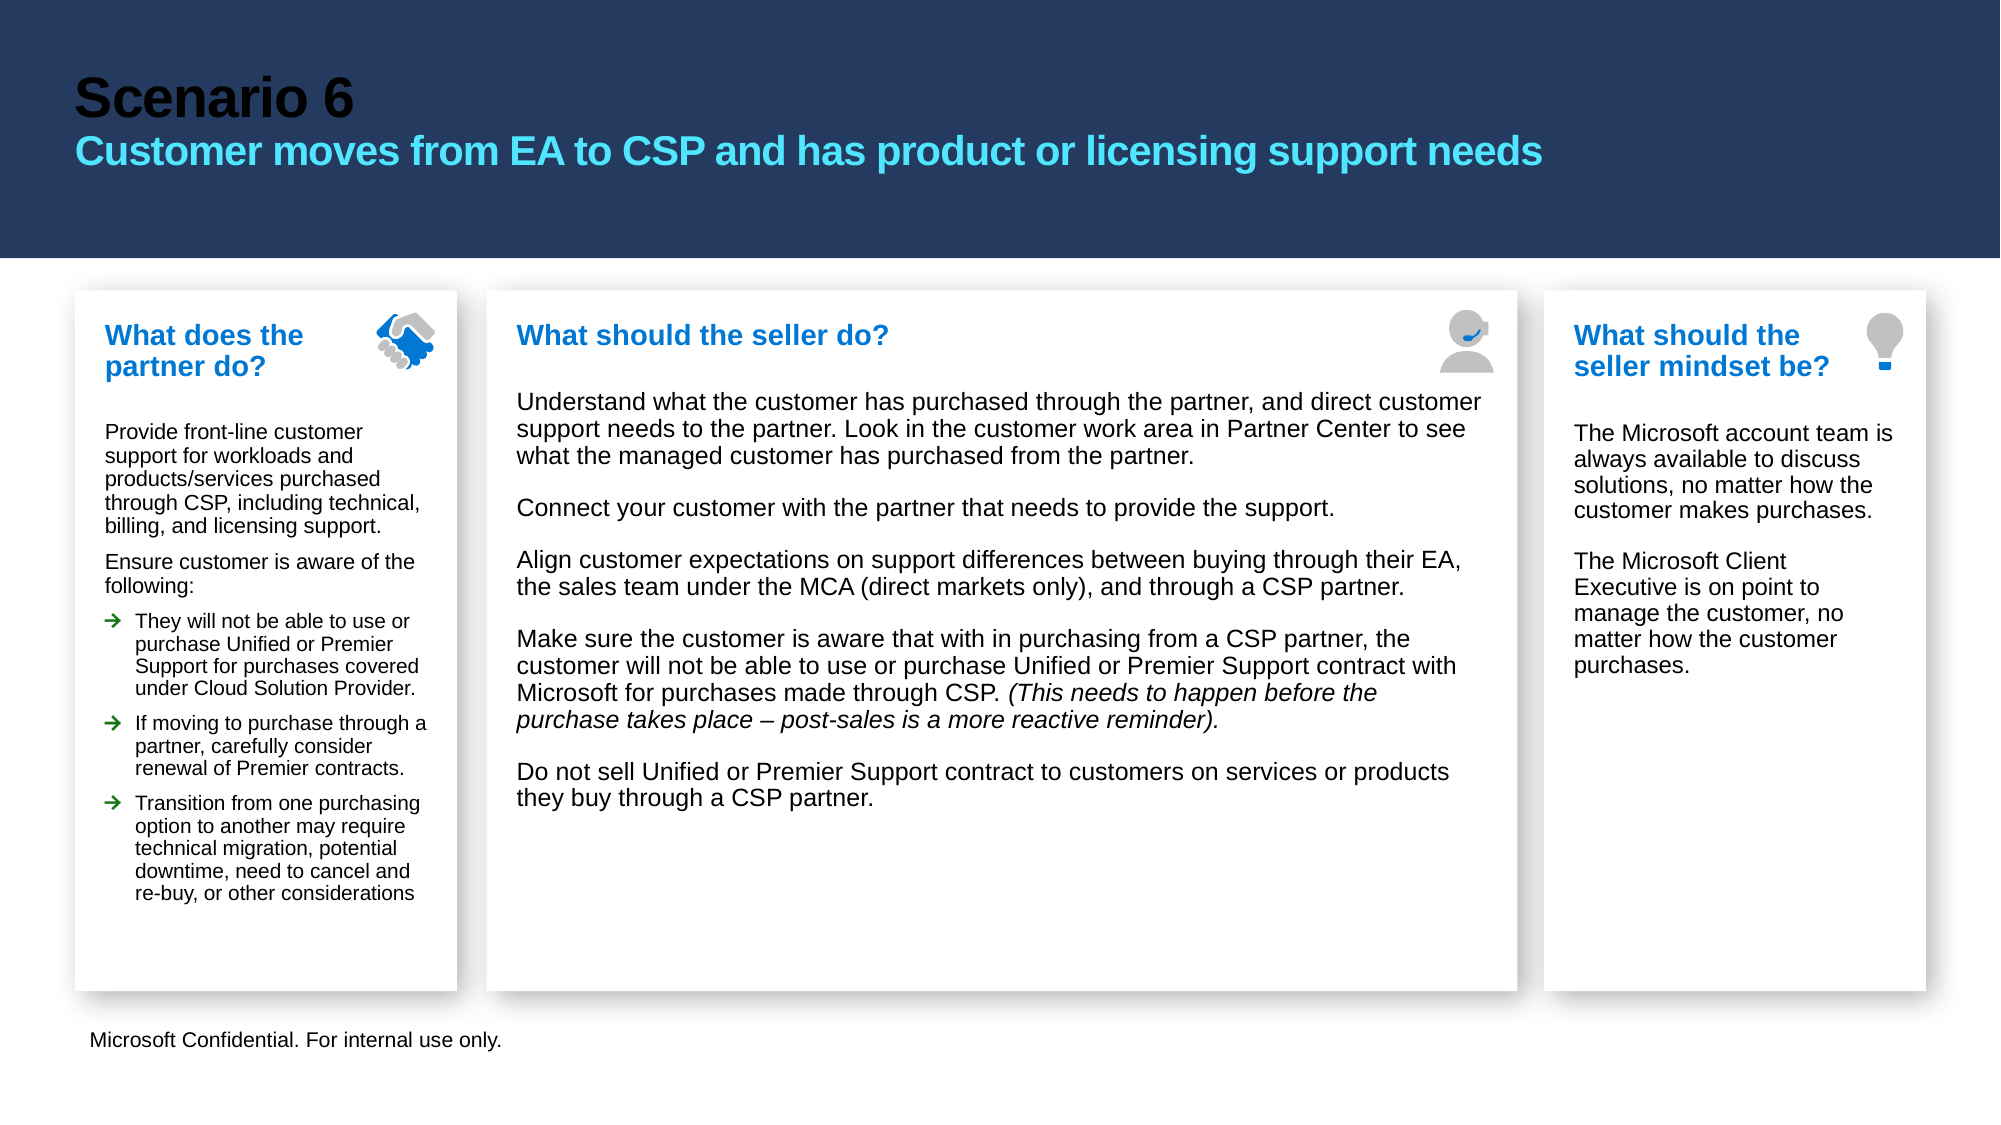

# Scenario 6
Customer moves from EA to CSP and has product or licensing support needs
What should the seller do?
Understand what the customer has purchased through the partner, and direct customer support needs to the partner. Look in the customer work area in Partner Center to see what the managed customer has purchased from the partner.
Connect your customer with the partner that needs to provide the support.
Align customer expectations on support differences between buying through their EA, the sales team under the MCA (direct markets only), and through a CSP partner.
Make sure the customer is aware that with in purchasing from a CSP partner, the customer will not be able to use or purchase Unified or Premier Support contract with Microsoft for purchases made through CSP. (This needs to happen before the purchase takes place – post-sales is a more reactive reminder).
Do not sell Unified or Premier Support contract to customers on services or products they buy through a CSP partner.
What should the
seller mindset be?
The Microsoft account team is always available to discuss solutions, no matter how the customer makes purchases.
The Microsoft Client Executive is on point to manage the customer, no matter how the customer purchases.
What does the
partner do?
Provide front-line customer support for workloads and products/services purchased through CSP, including technical, billing, and licensing support.
Ensure customer is aware of the following:
They will not be able to use or purchase Unified or Premier Support for purchases covered under Cloud Solution Provider.
If moving to purchase through a partner, carefully consider renewal of Premier contracts.
Transition from one purchasing option to another may require technical migration, potential downtime, need to cancel and re-buy, or other considerations